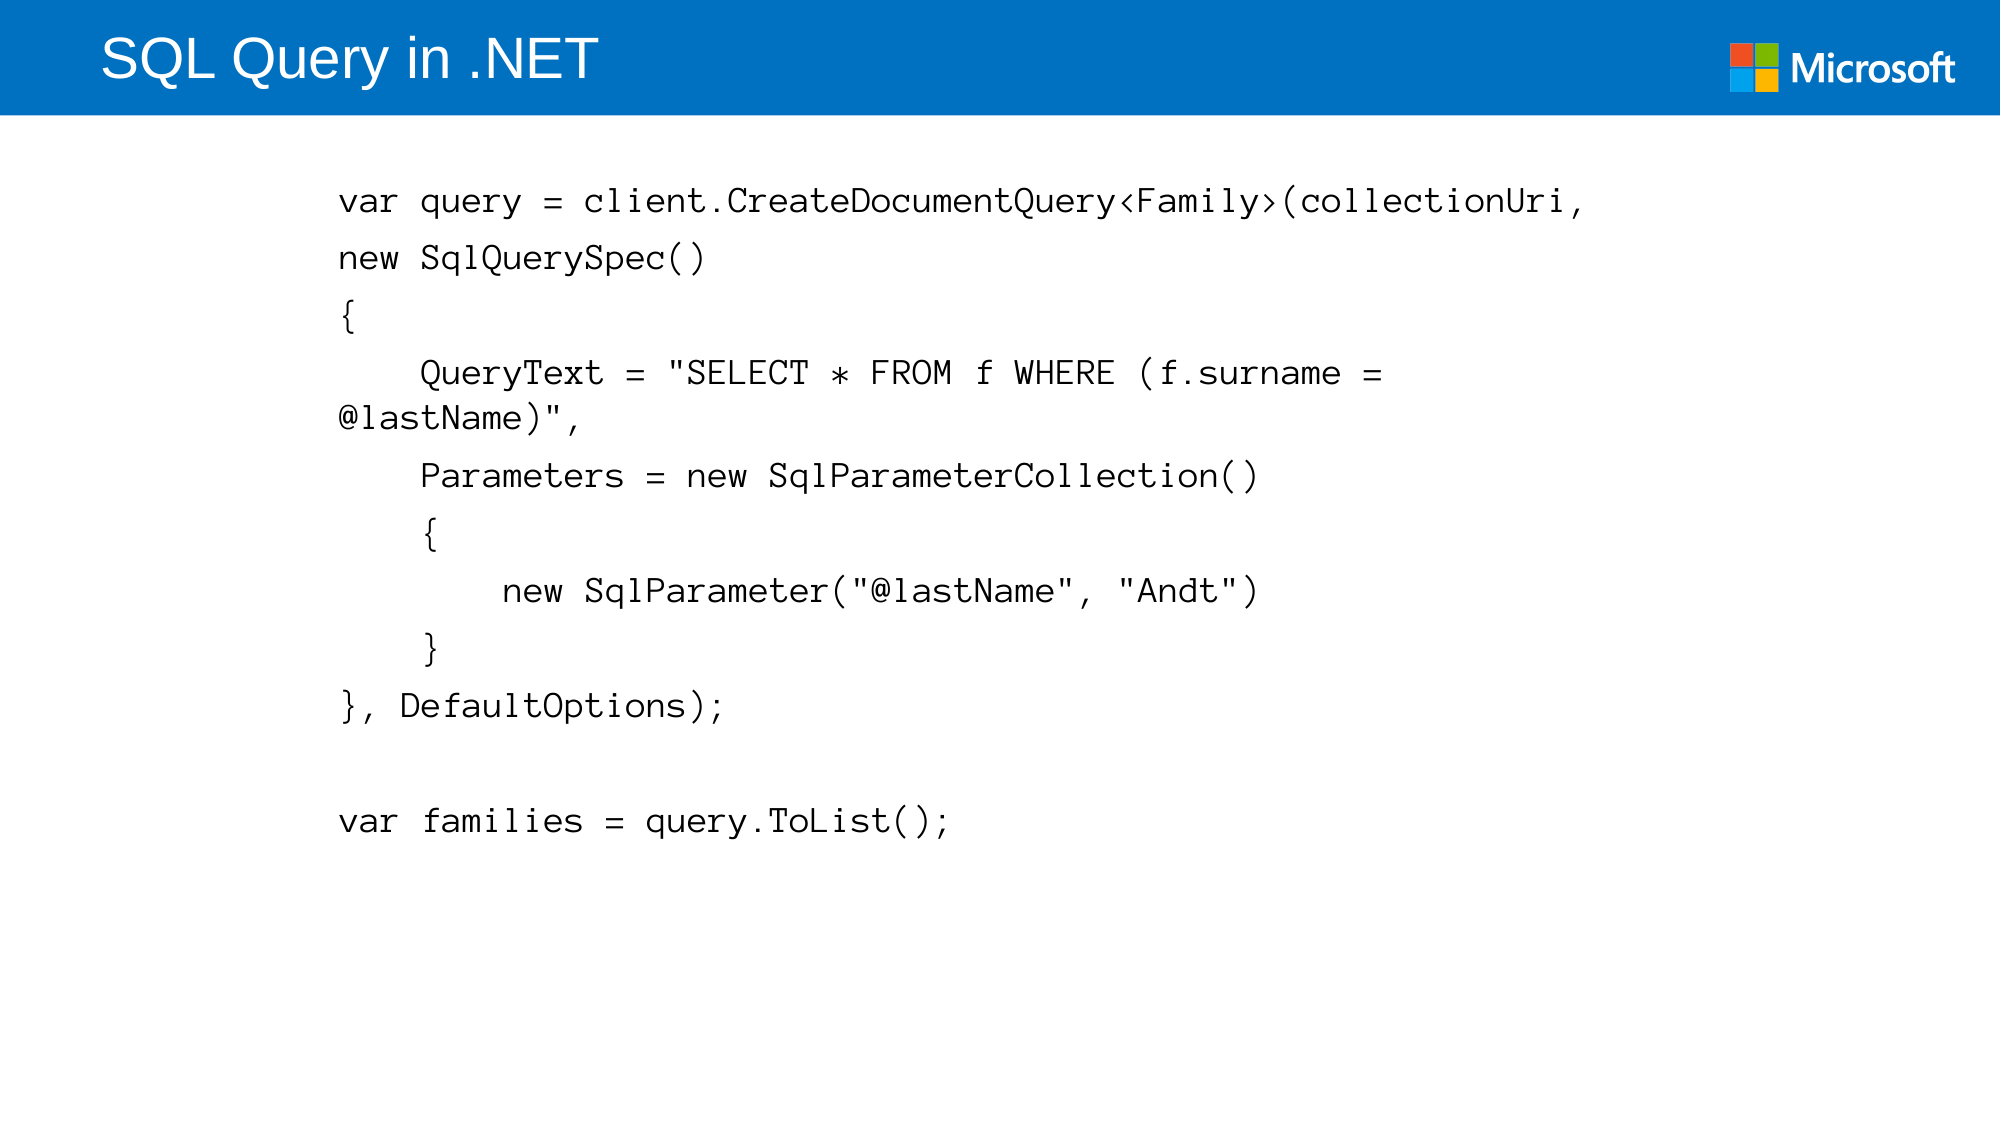

# SQL Query in .NET
var query = client.CreateDocumentQuery<Family>(collectionUri,
new SqlQuerySpec()
{
    QueryText = "SELECT * FROM f WHERE (f.surname = @lastName)",
    Parameters = new SqlParameterCollection()
    {
        new SqlParameter("@lastName", "Andt")
    }
}, DefaultOptions);

var families = query.ToList();